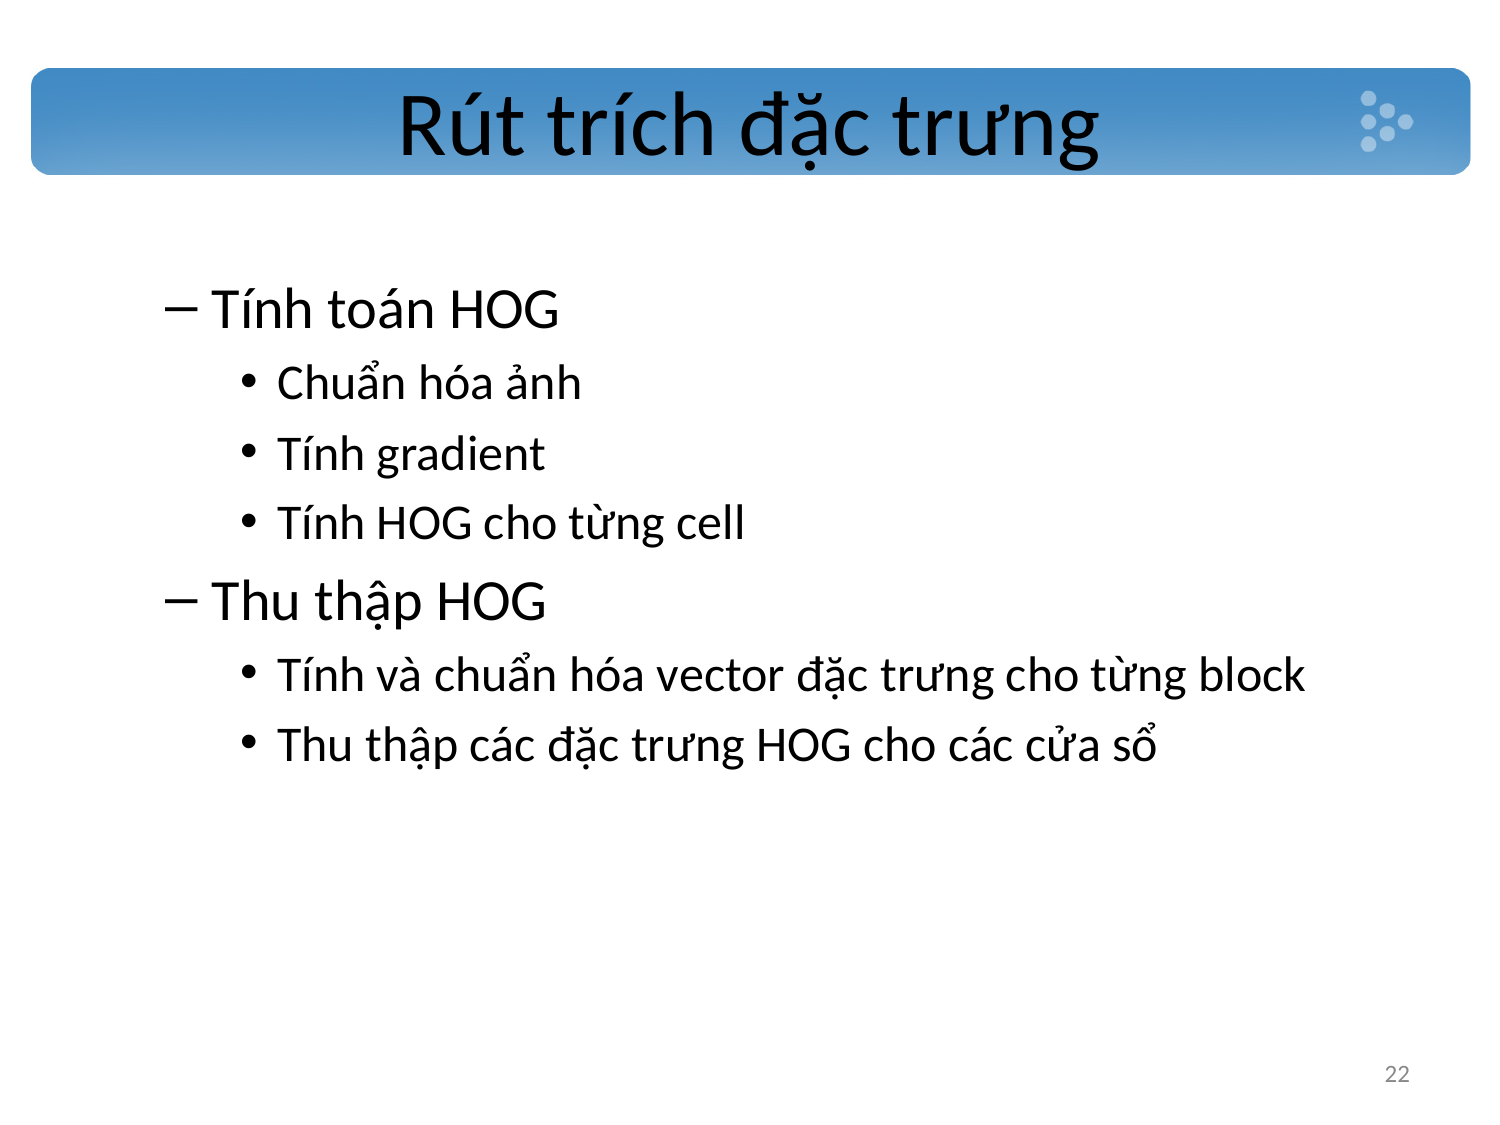

# Rút trích đặc trưng
Tính toán HOG
Chuẩn hóa ảnh
Tính gradient
Tính HOG cho từng cell
Thu thập HOG
Tính và chuẩn hóa vector đặc trưng cho từng block
Thu thập các đặc trưng HOG cho các cửa sổ

22